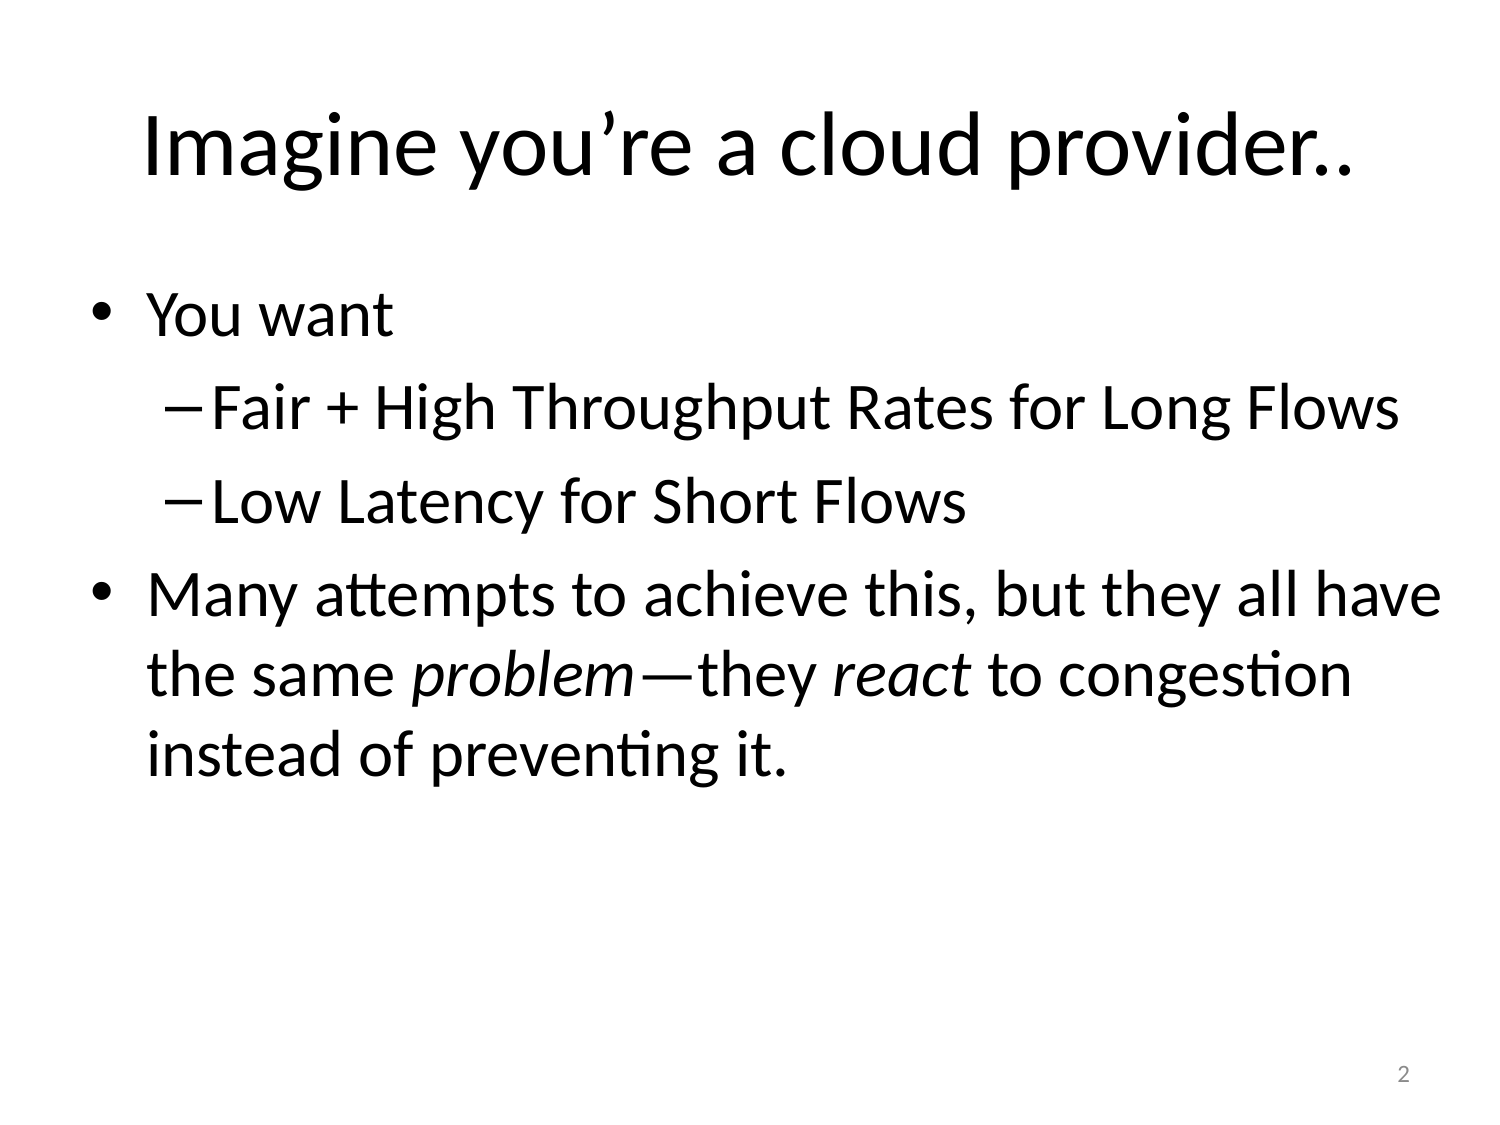

# Imagine you’re a cloud provider..
You want
Fair + High Throughput Rates for Long Flows
Low Latency for Short Flows
Many attempts to achieve this, but they all have the same problem—they react to congestion instead of preventing it.
2